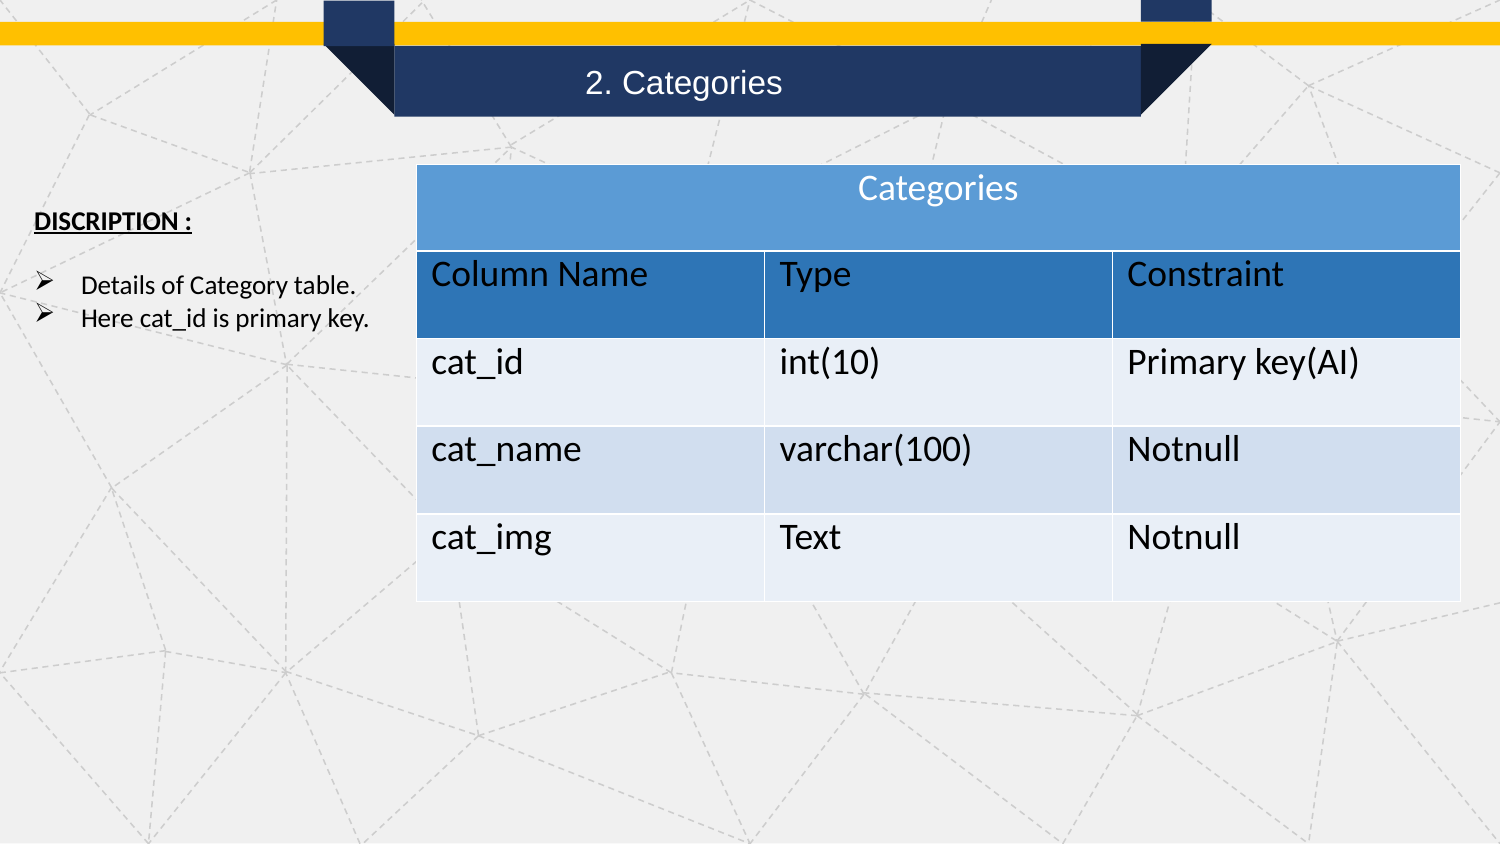

2. Categories
| Categories |  |  |
| --- | --- | --- |
| Column Name | Type | Constraint |
| cat\_id | int(10) | Primary key(AI) |
| cat\_name | varchar(100) | Notnull |
| cat\_img | Text | Notnull |
DISCRIPTION :

Details of Category table.
Here cat_id is primary key.